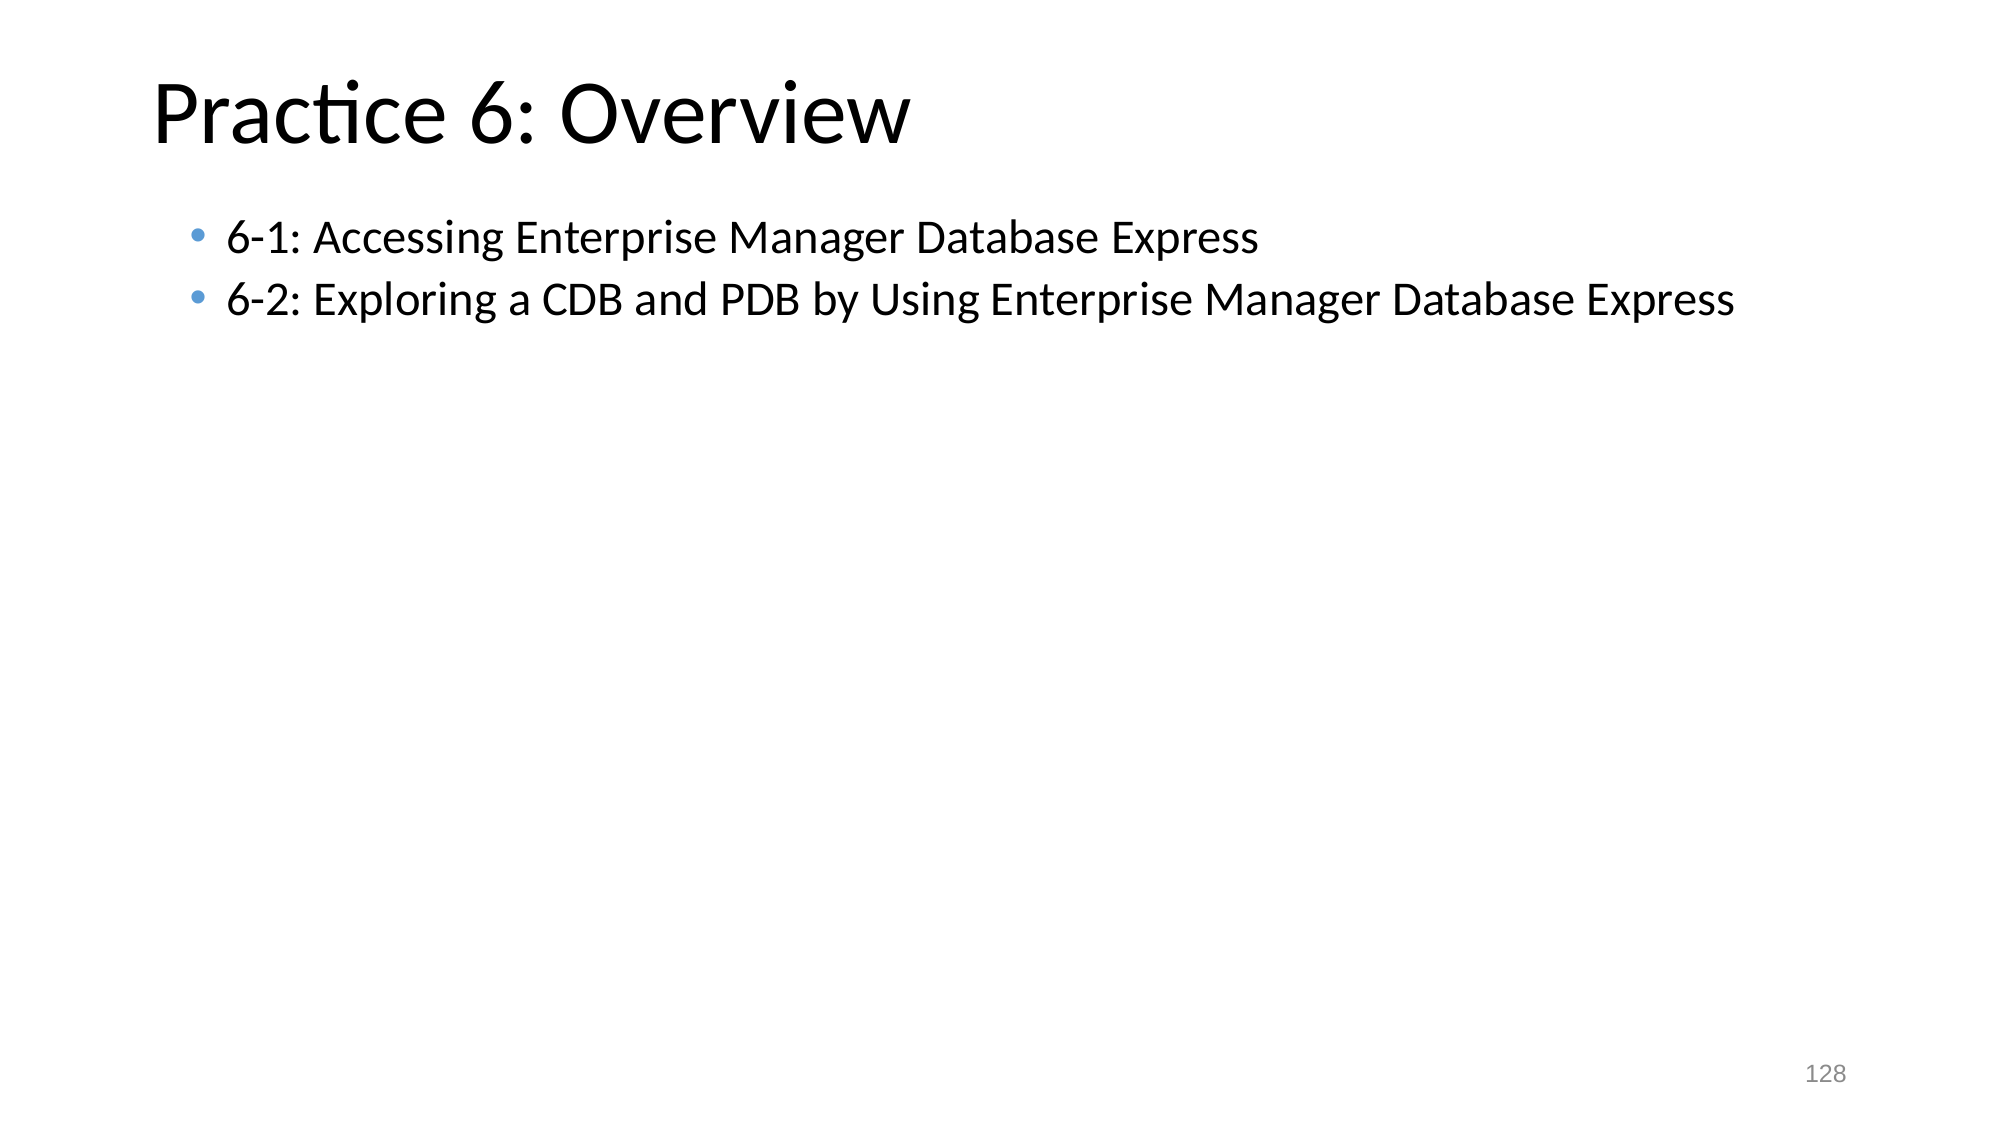

# Practice 6: Overview
6-1: Accessing Enterprise Manager Database Express
6-2: Exploring a CDB and PDB by Using Enterprise Manager Database Express
128